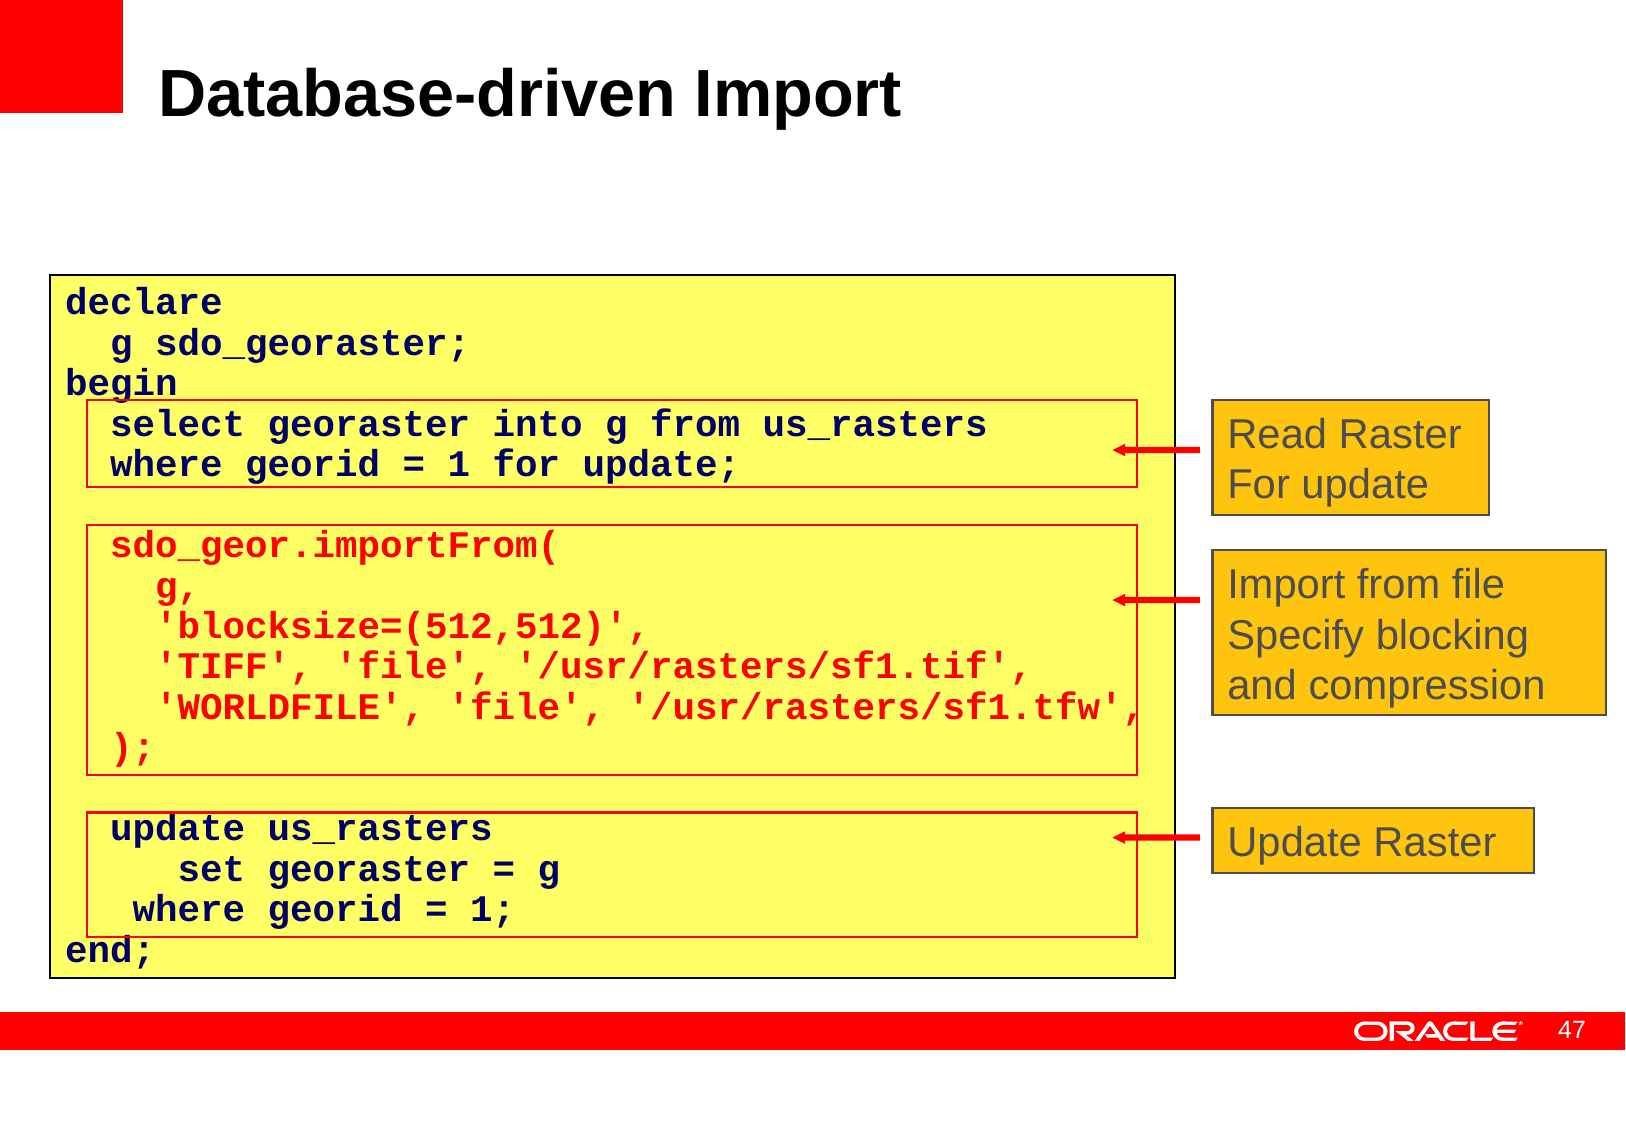

# Database-driven Import
declare
  g sdo_georaster;
begin
  select georaster into g from us_rasters
  where georid = 1 for update;

  sdo_geor.importFrom(
    g,
    'blocksize=(512,512)',
    'TIFF', 'file', '/usr/rasters/sf1.tif',
    'WORLDFILE', 'file', '/usr/rasters/sf1.tfw',
  );

  update us_rasters
     set georaster = g
   where georid = 1;
end;

Read Raster
For update

Import from file
Specify blocking and compression

Update Raster